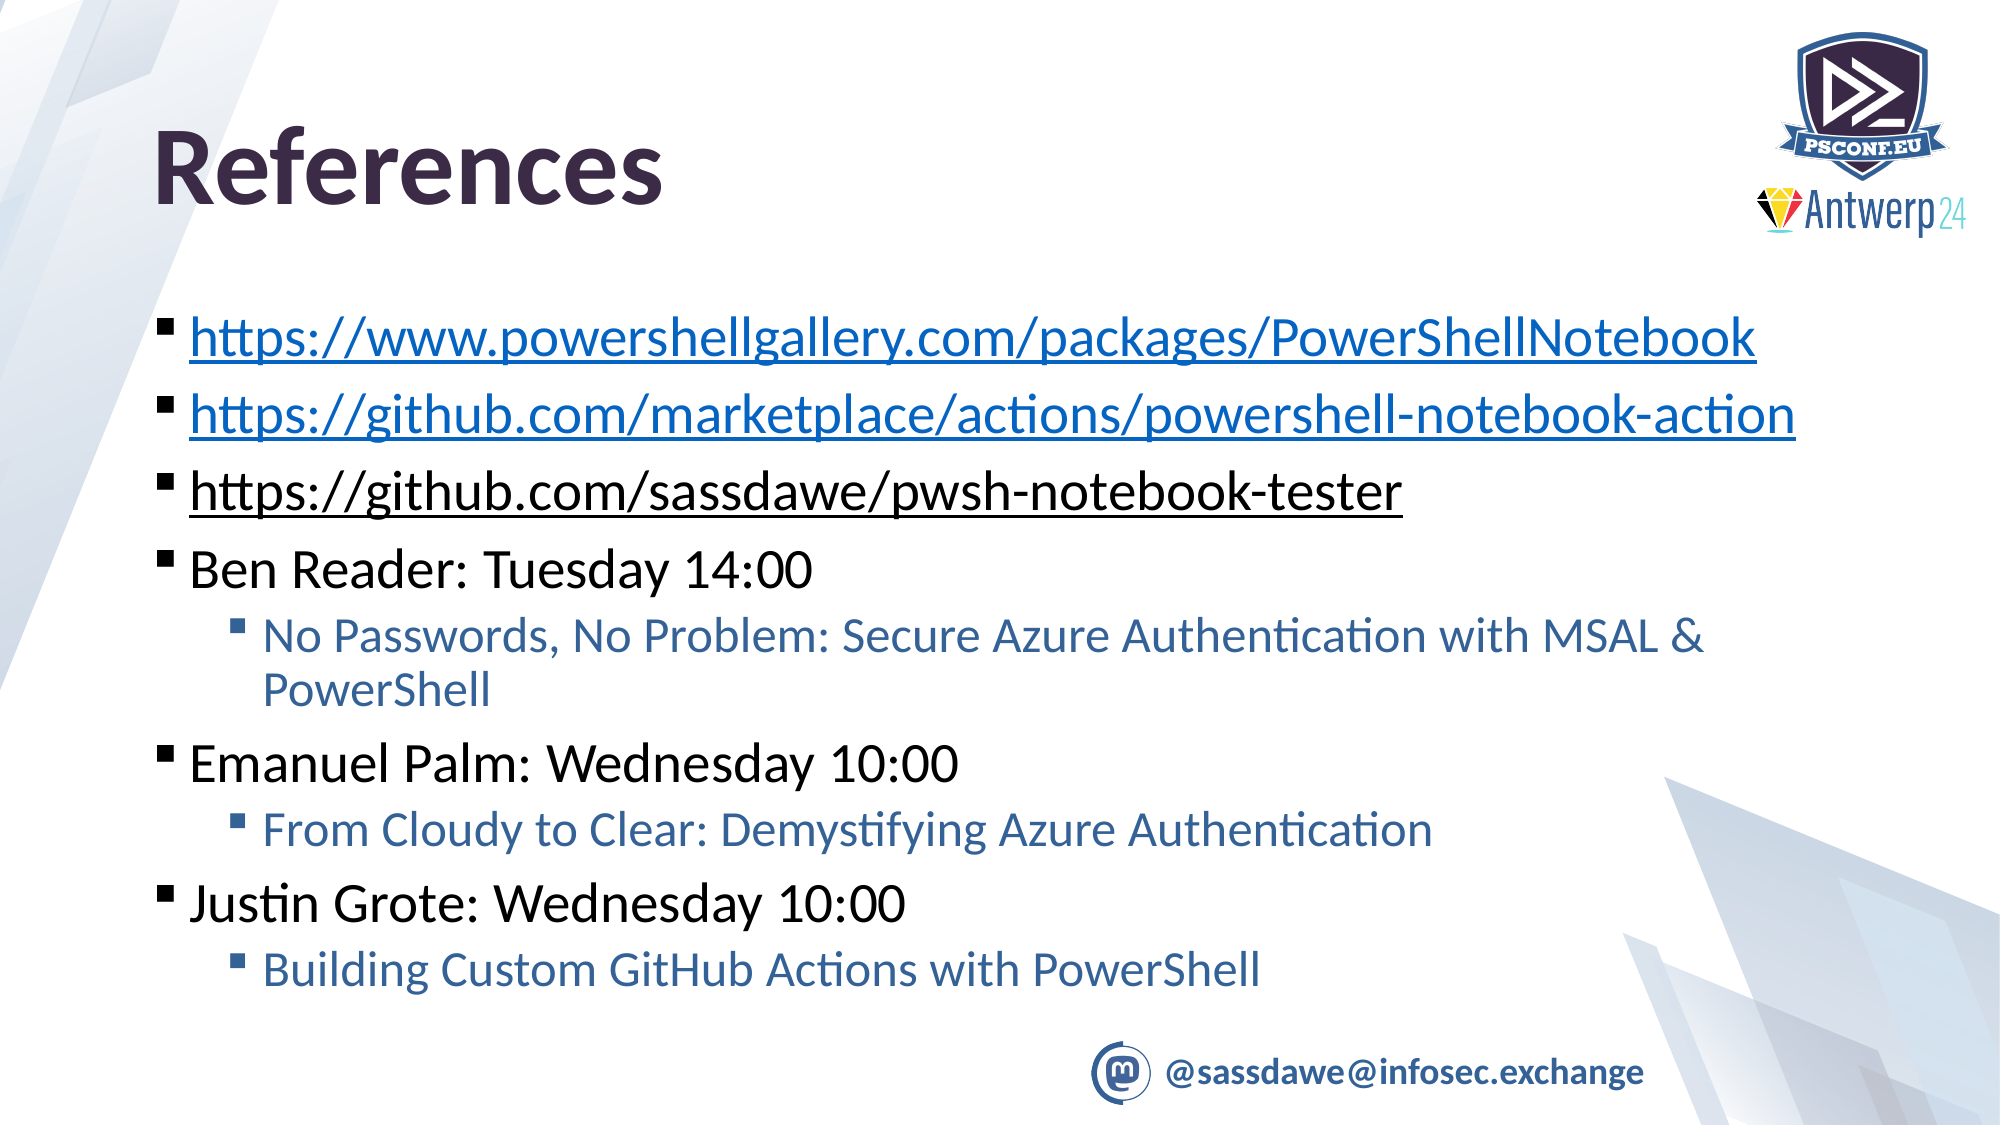

# References
https://www.powershellgallery.com/packages/PowerShellNotebook
https://github.com/marketplace/actions/powershell-notebook-action
https://github.com/sassdawe/pwsh-notebook-tester
Ben Reader: Tuesday 14:00
No Passwords, No Problem: Secure Azure Authentication with MSAL & PowerShell
Emanuel Palm: Wednesday 10:00
From Cloudy to Clear: Demystifying Azure Authentication
Justin Grote: Wednesday 10:00
Building Custom GitHub Actions with PowerShell